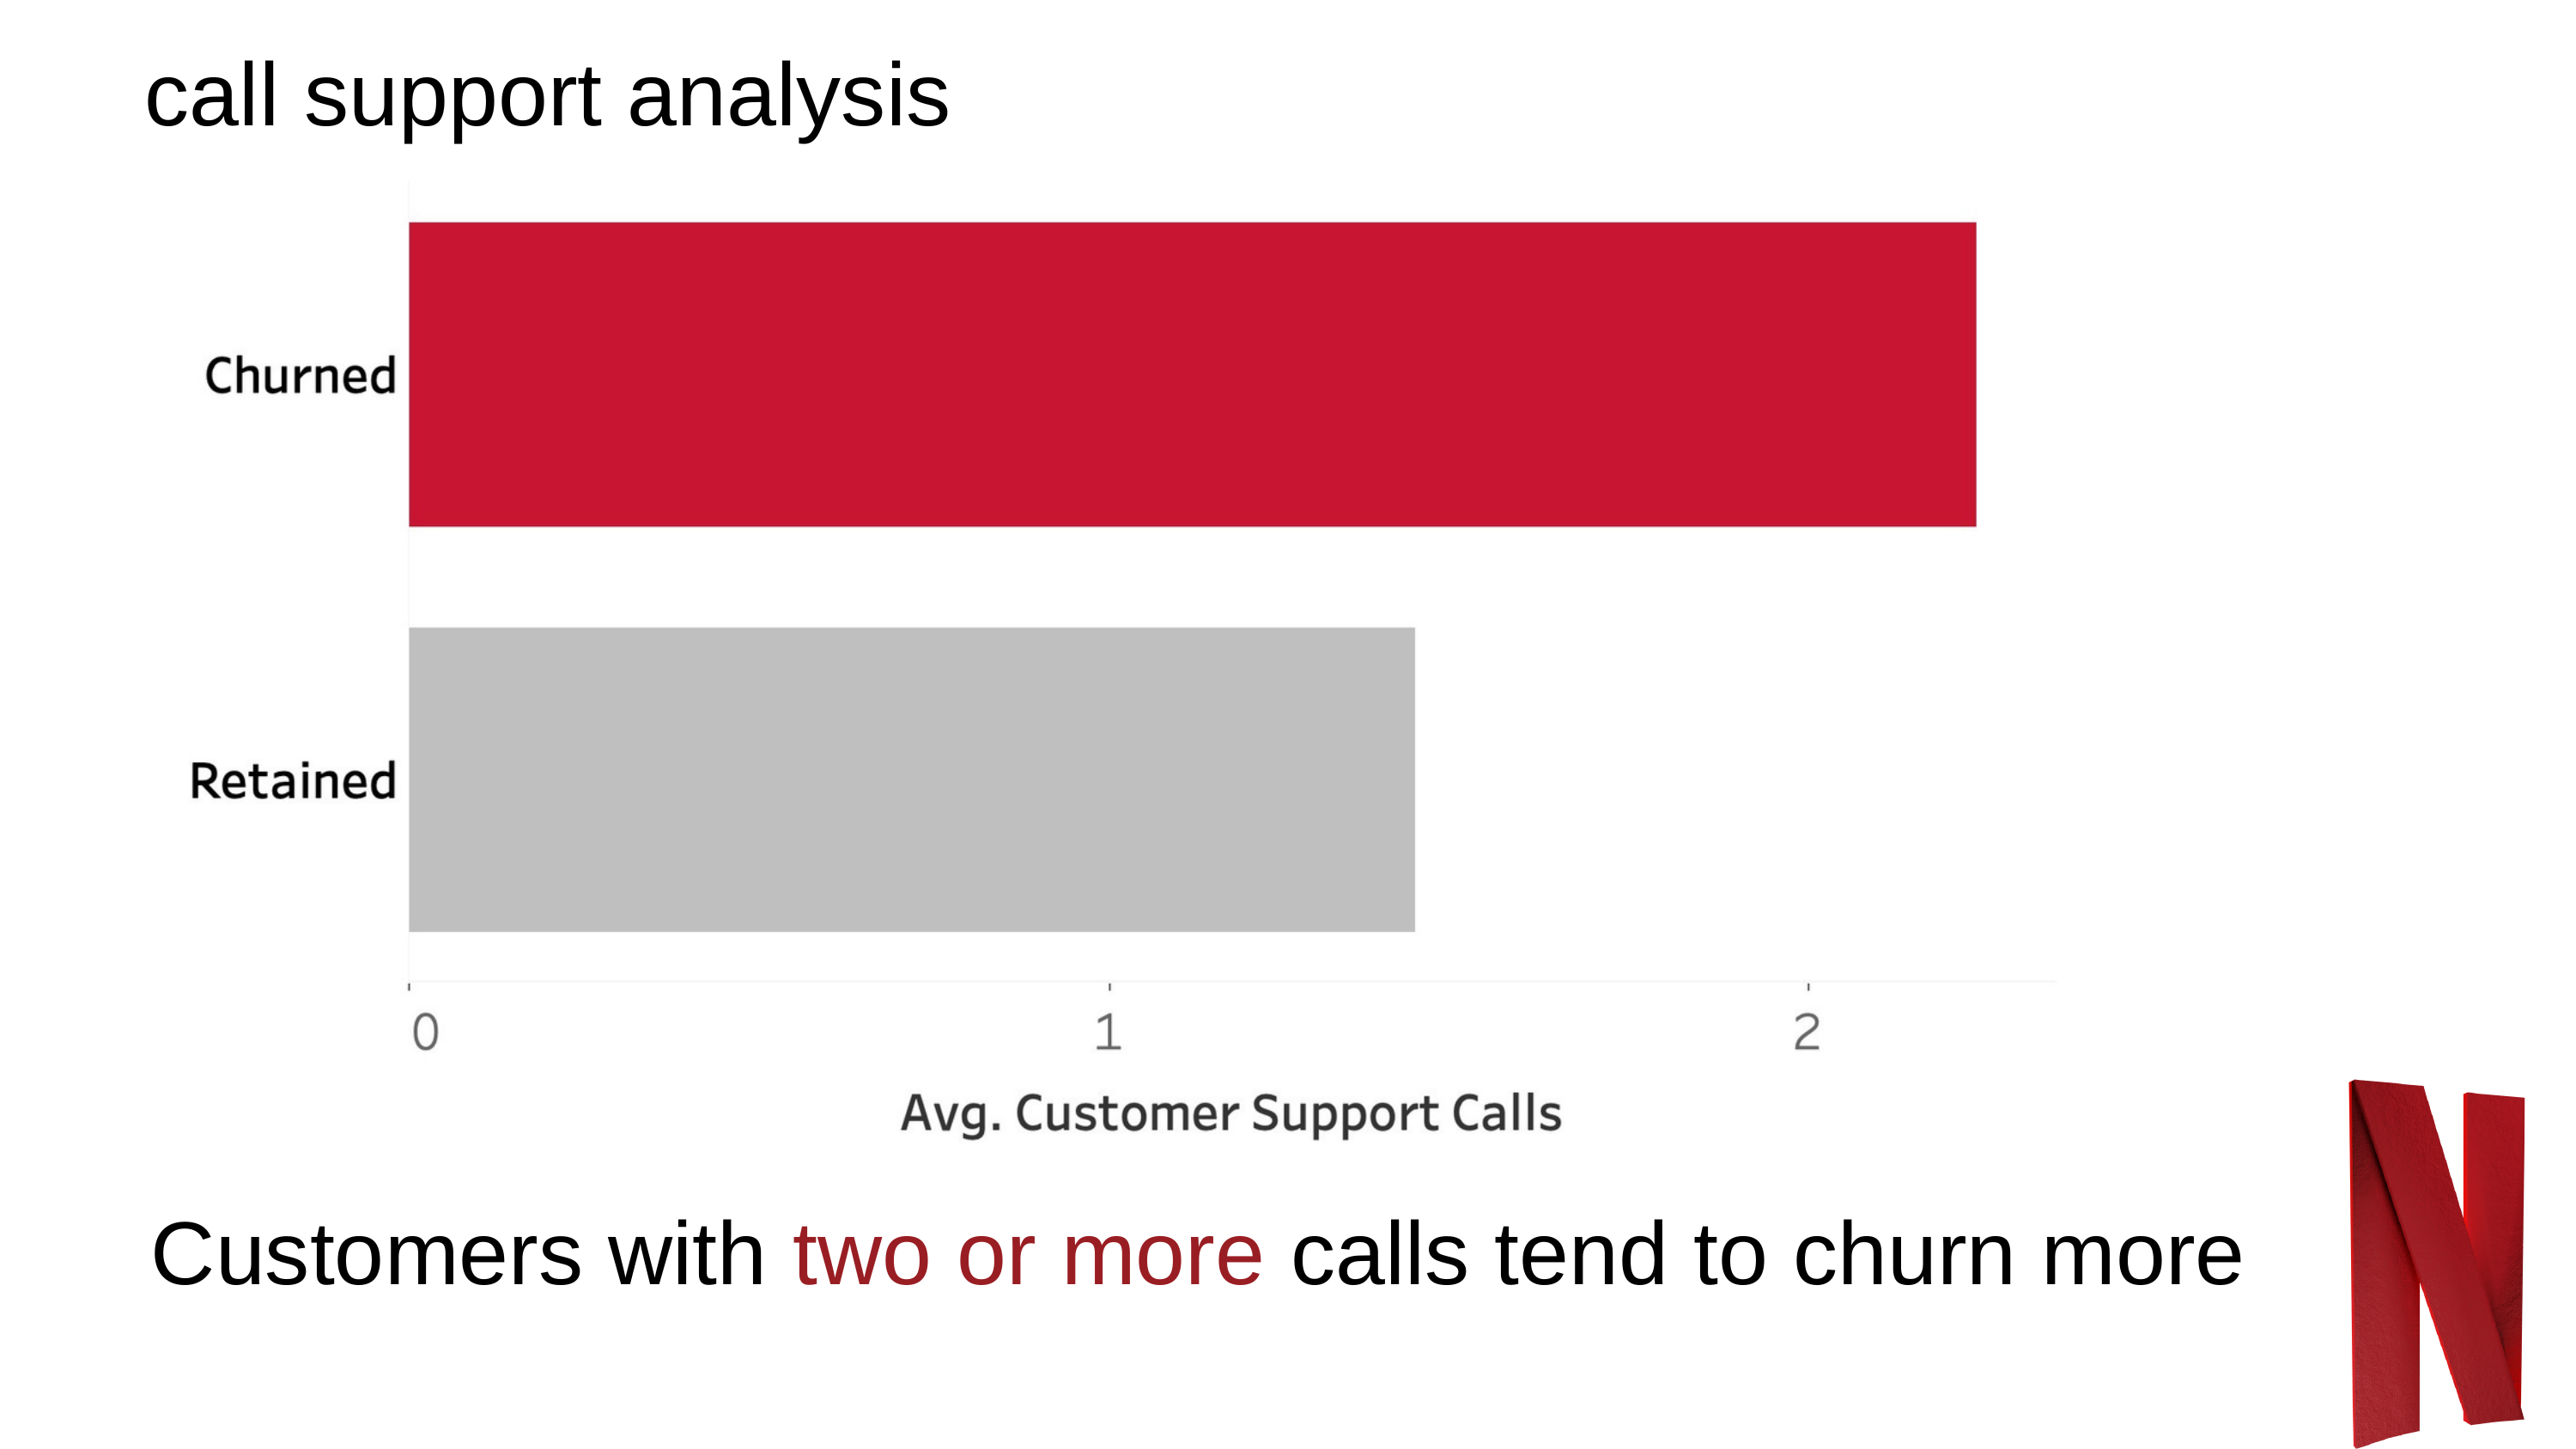

call support analysis

Customers with two or more calls tend to churn more